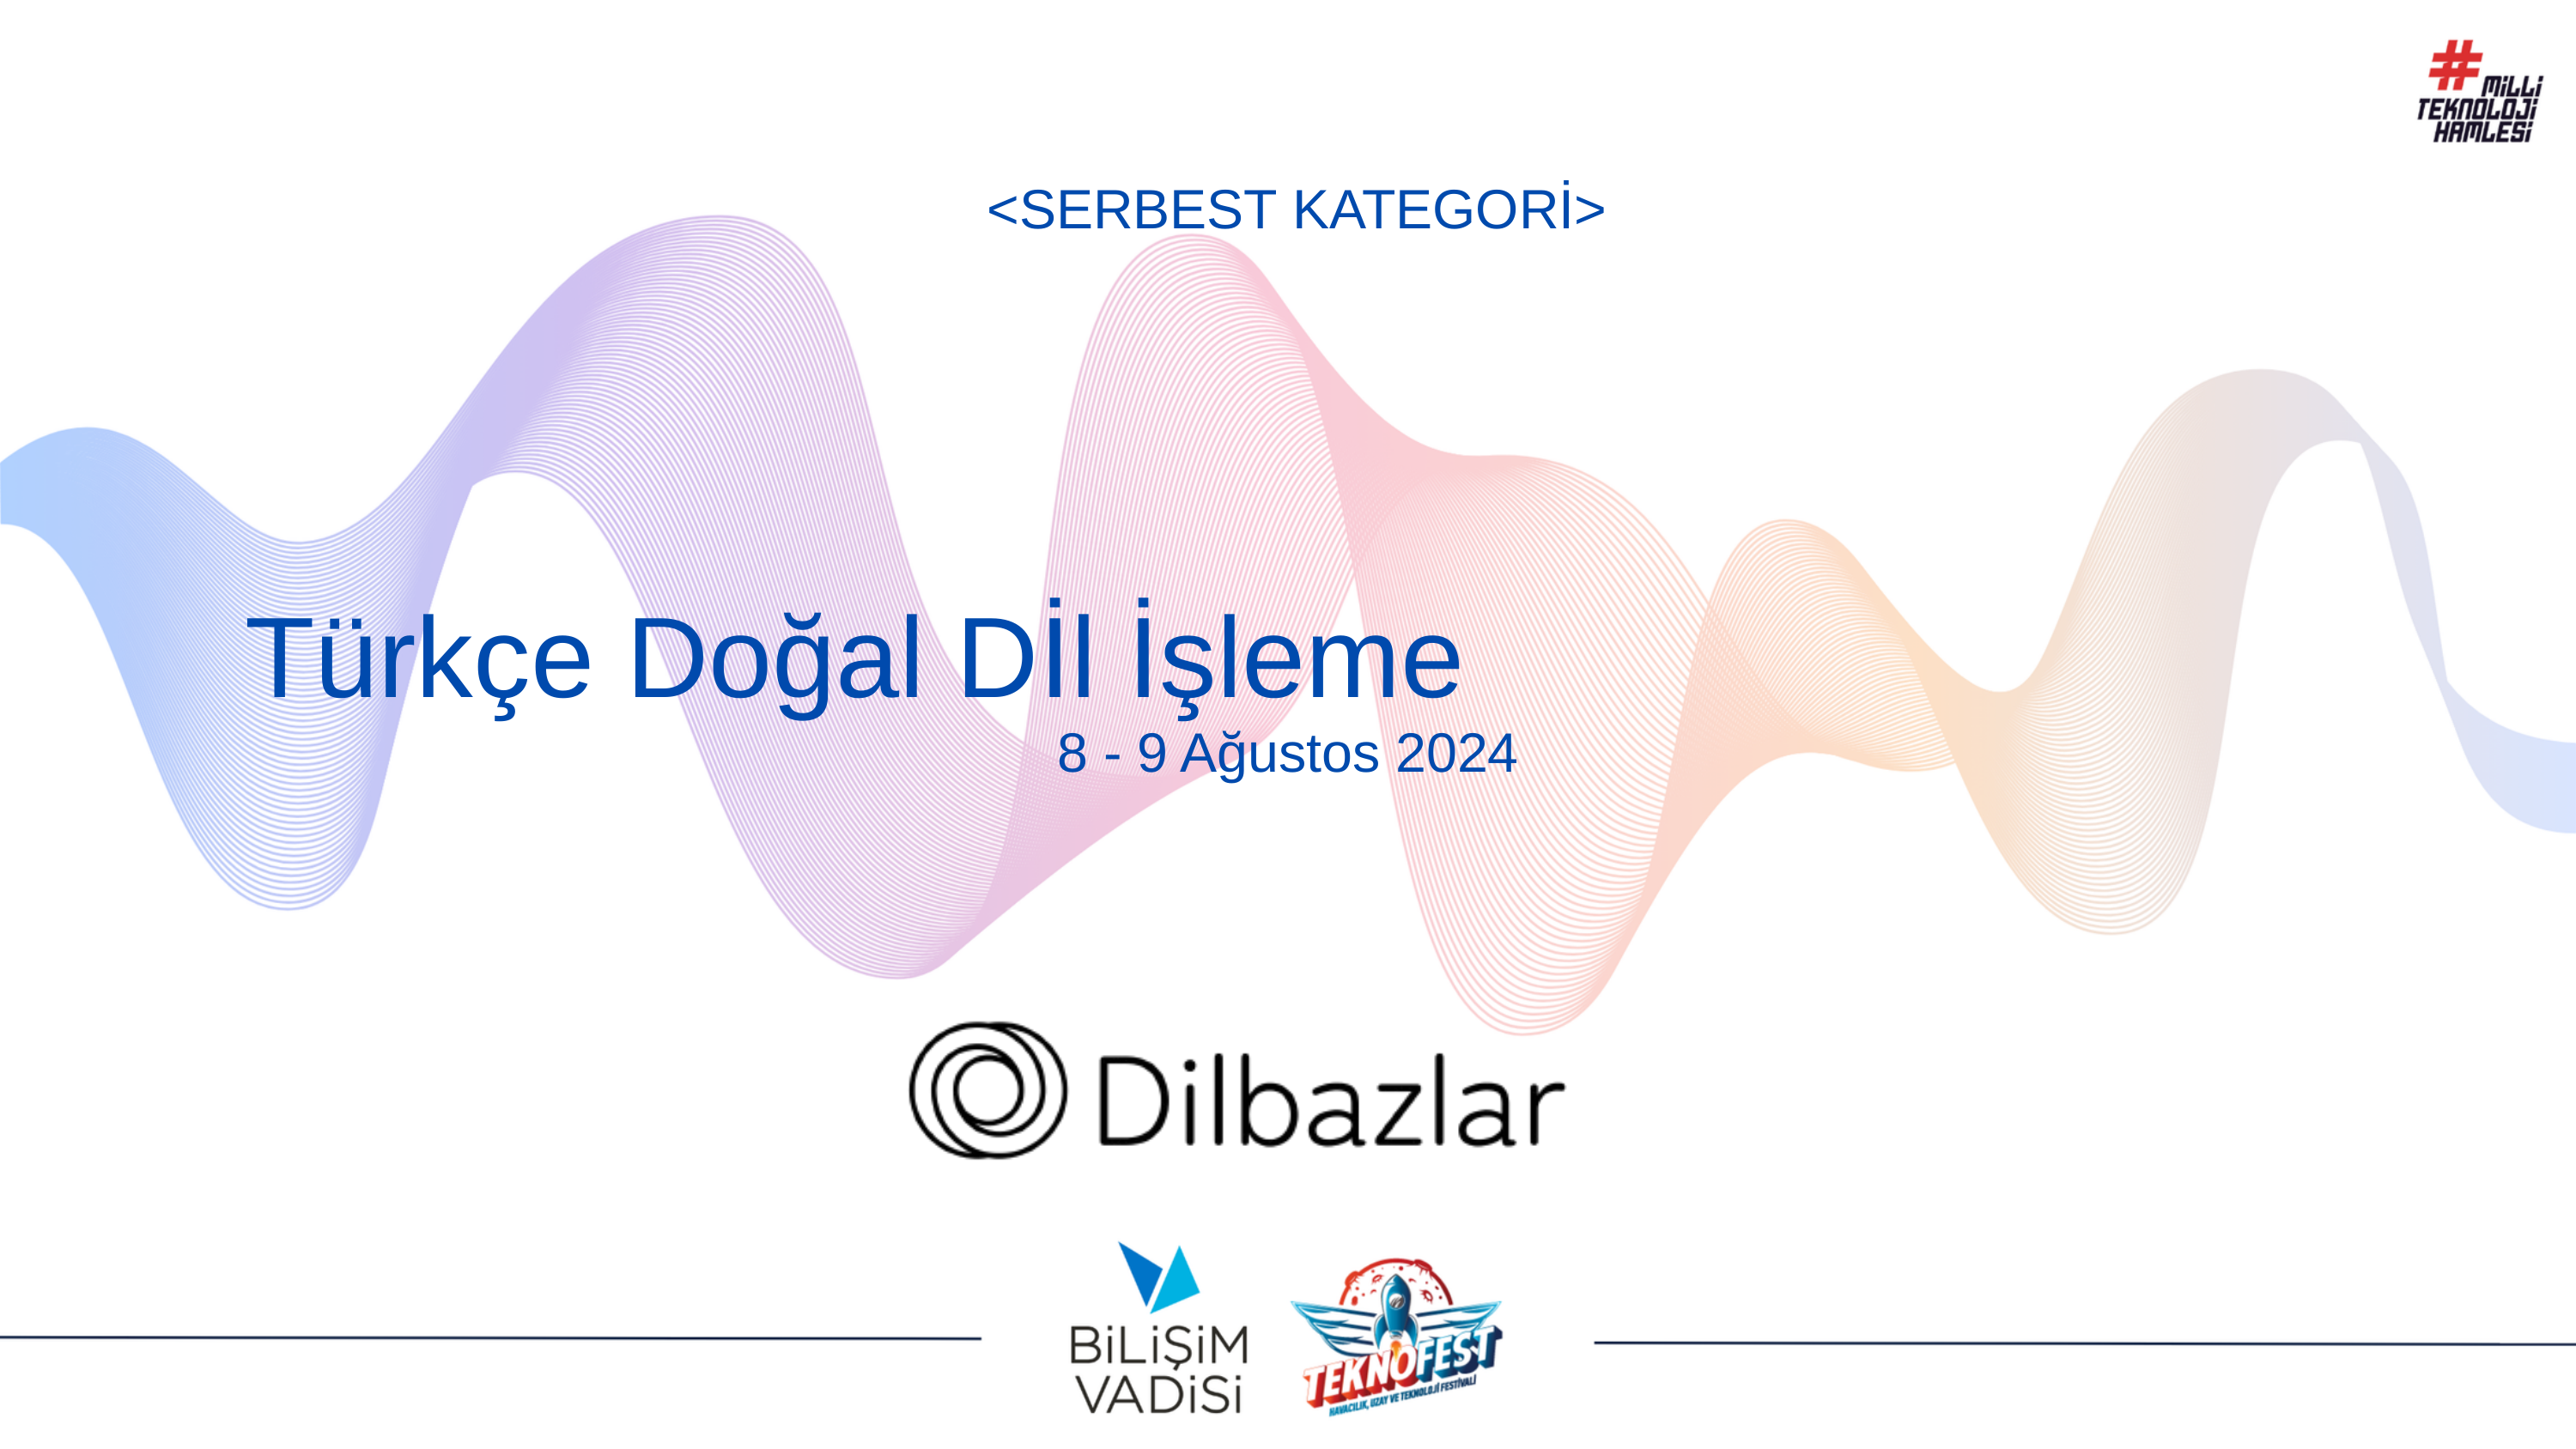

<SERBEST KATEGORİ>

Türkçe Doğal Dİl İşleme
8 - 9 Ağustos 2024